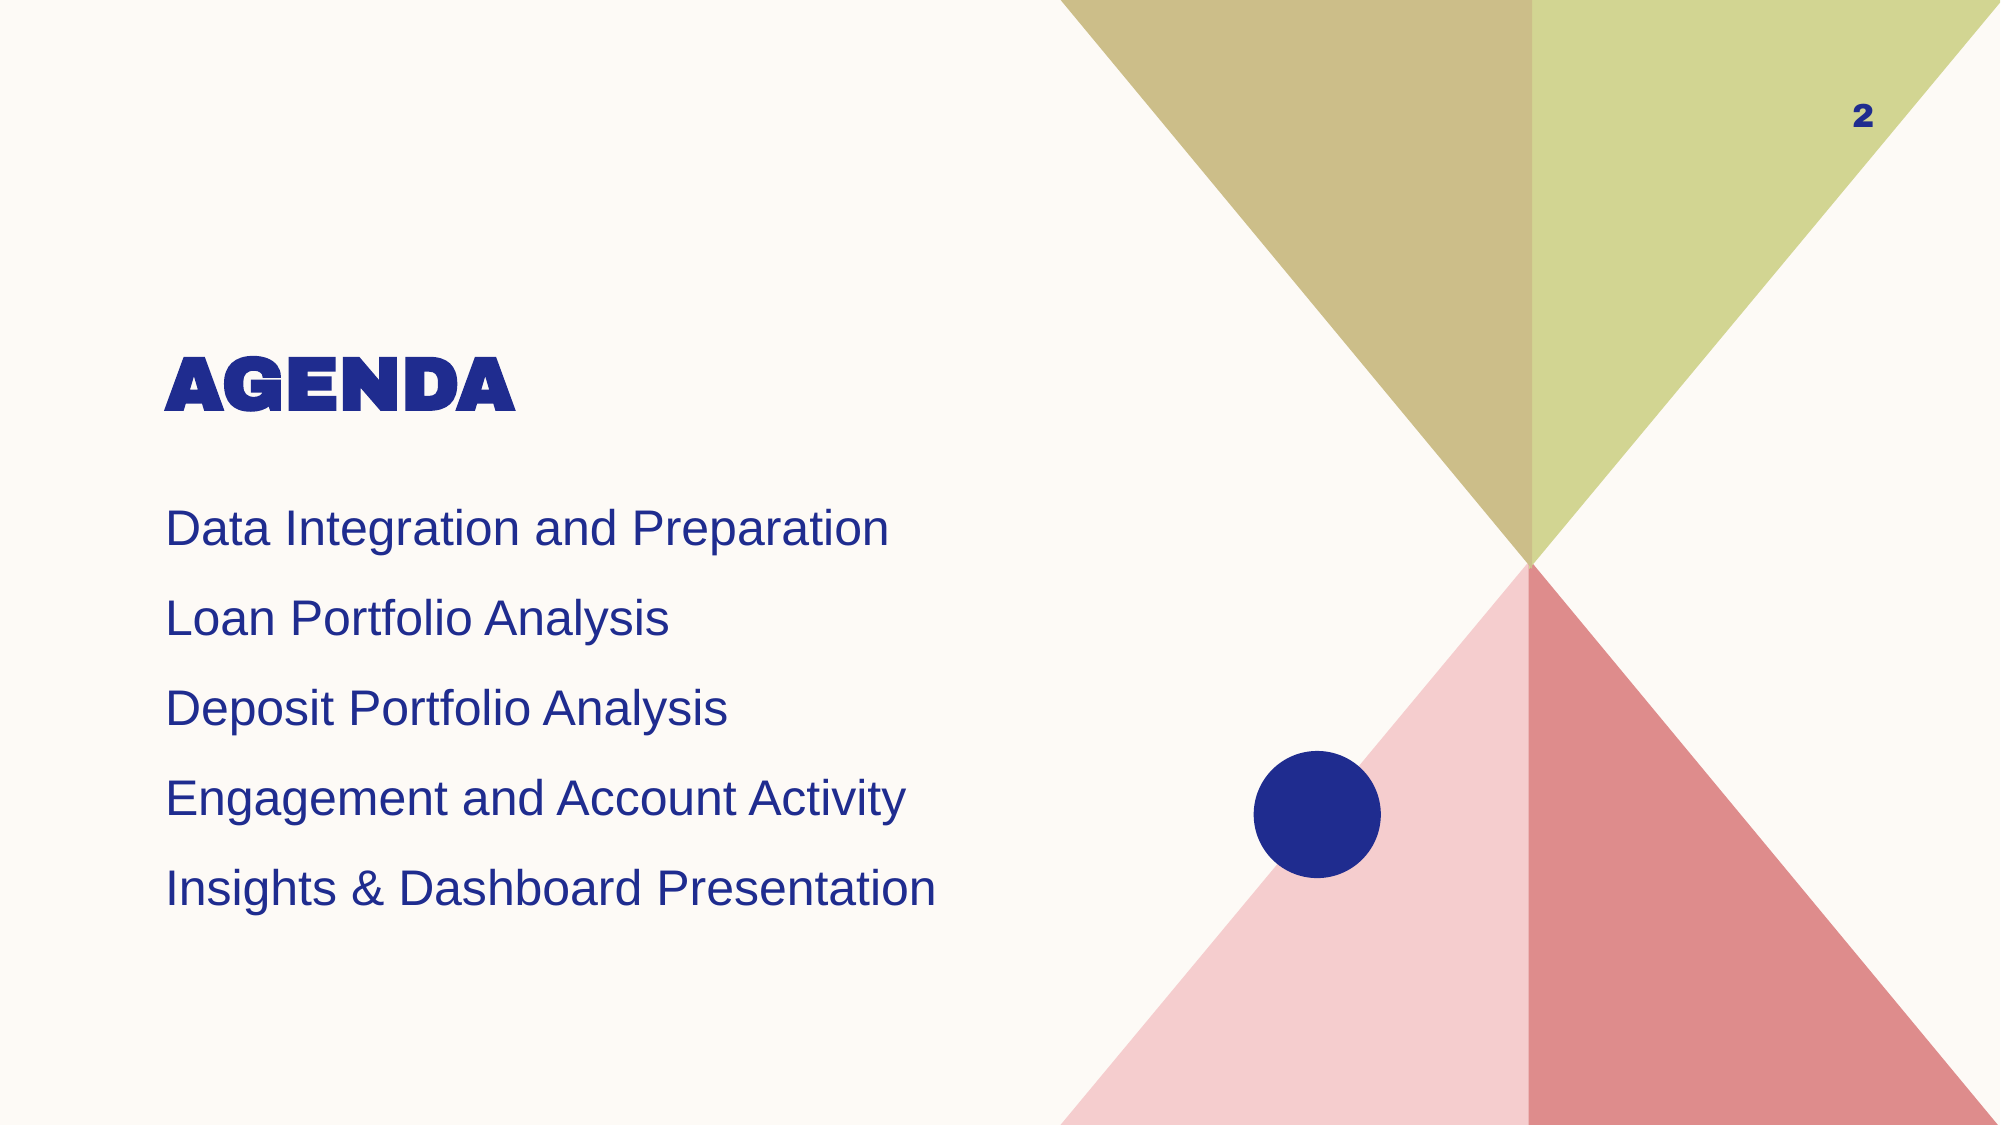

2
# agenda
Data Integration and Preparation
Loan Portfolio Analysis
Deposit Portfolio Analysis
Engagement and Account Activity
Insights & Dashboard Presentation